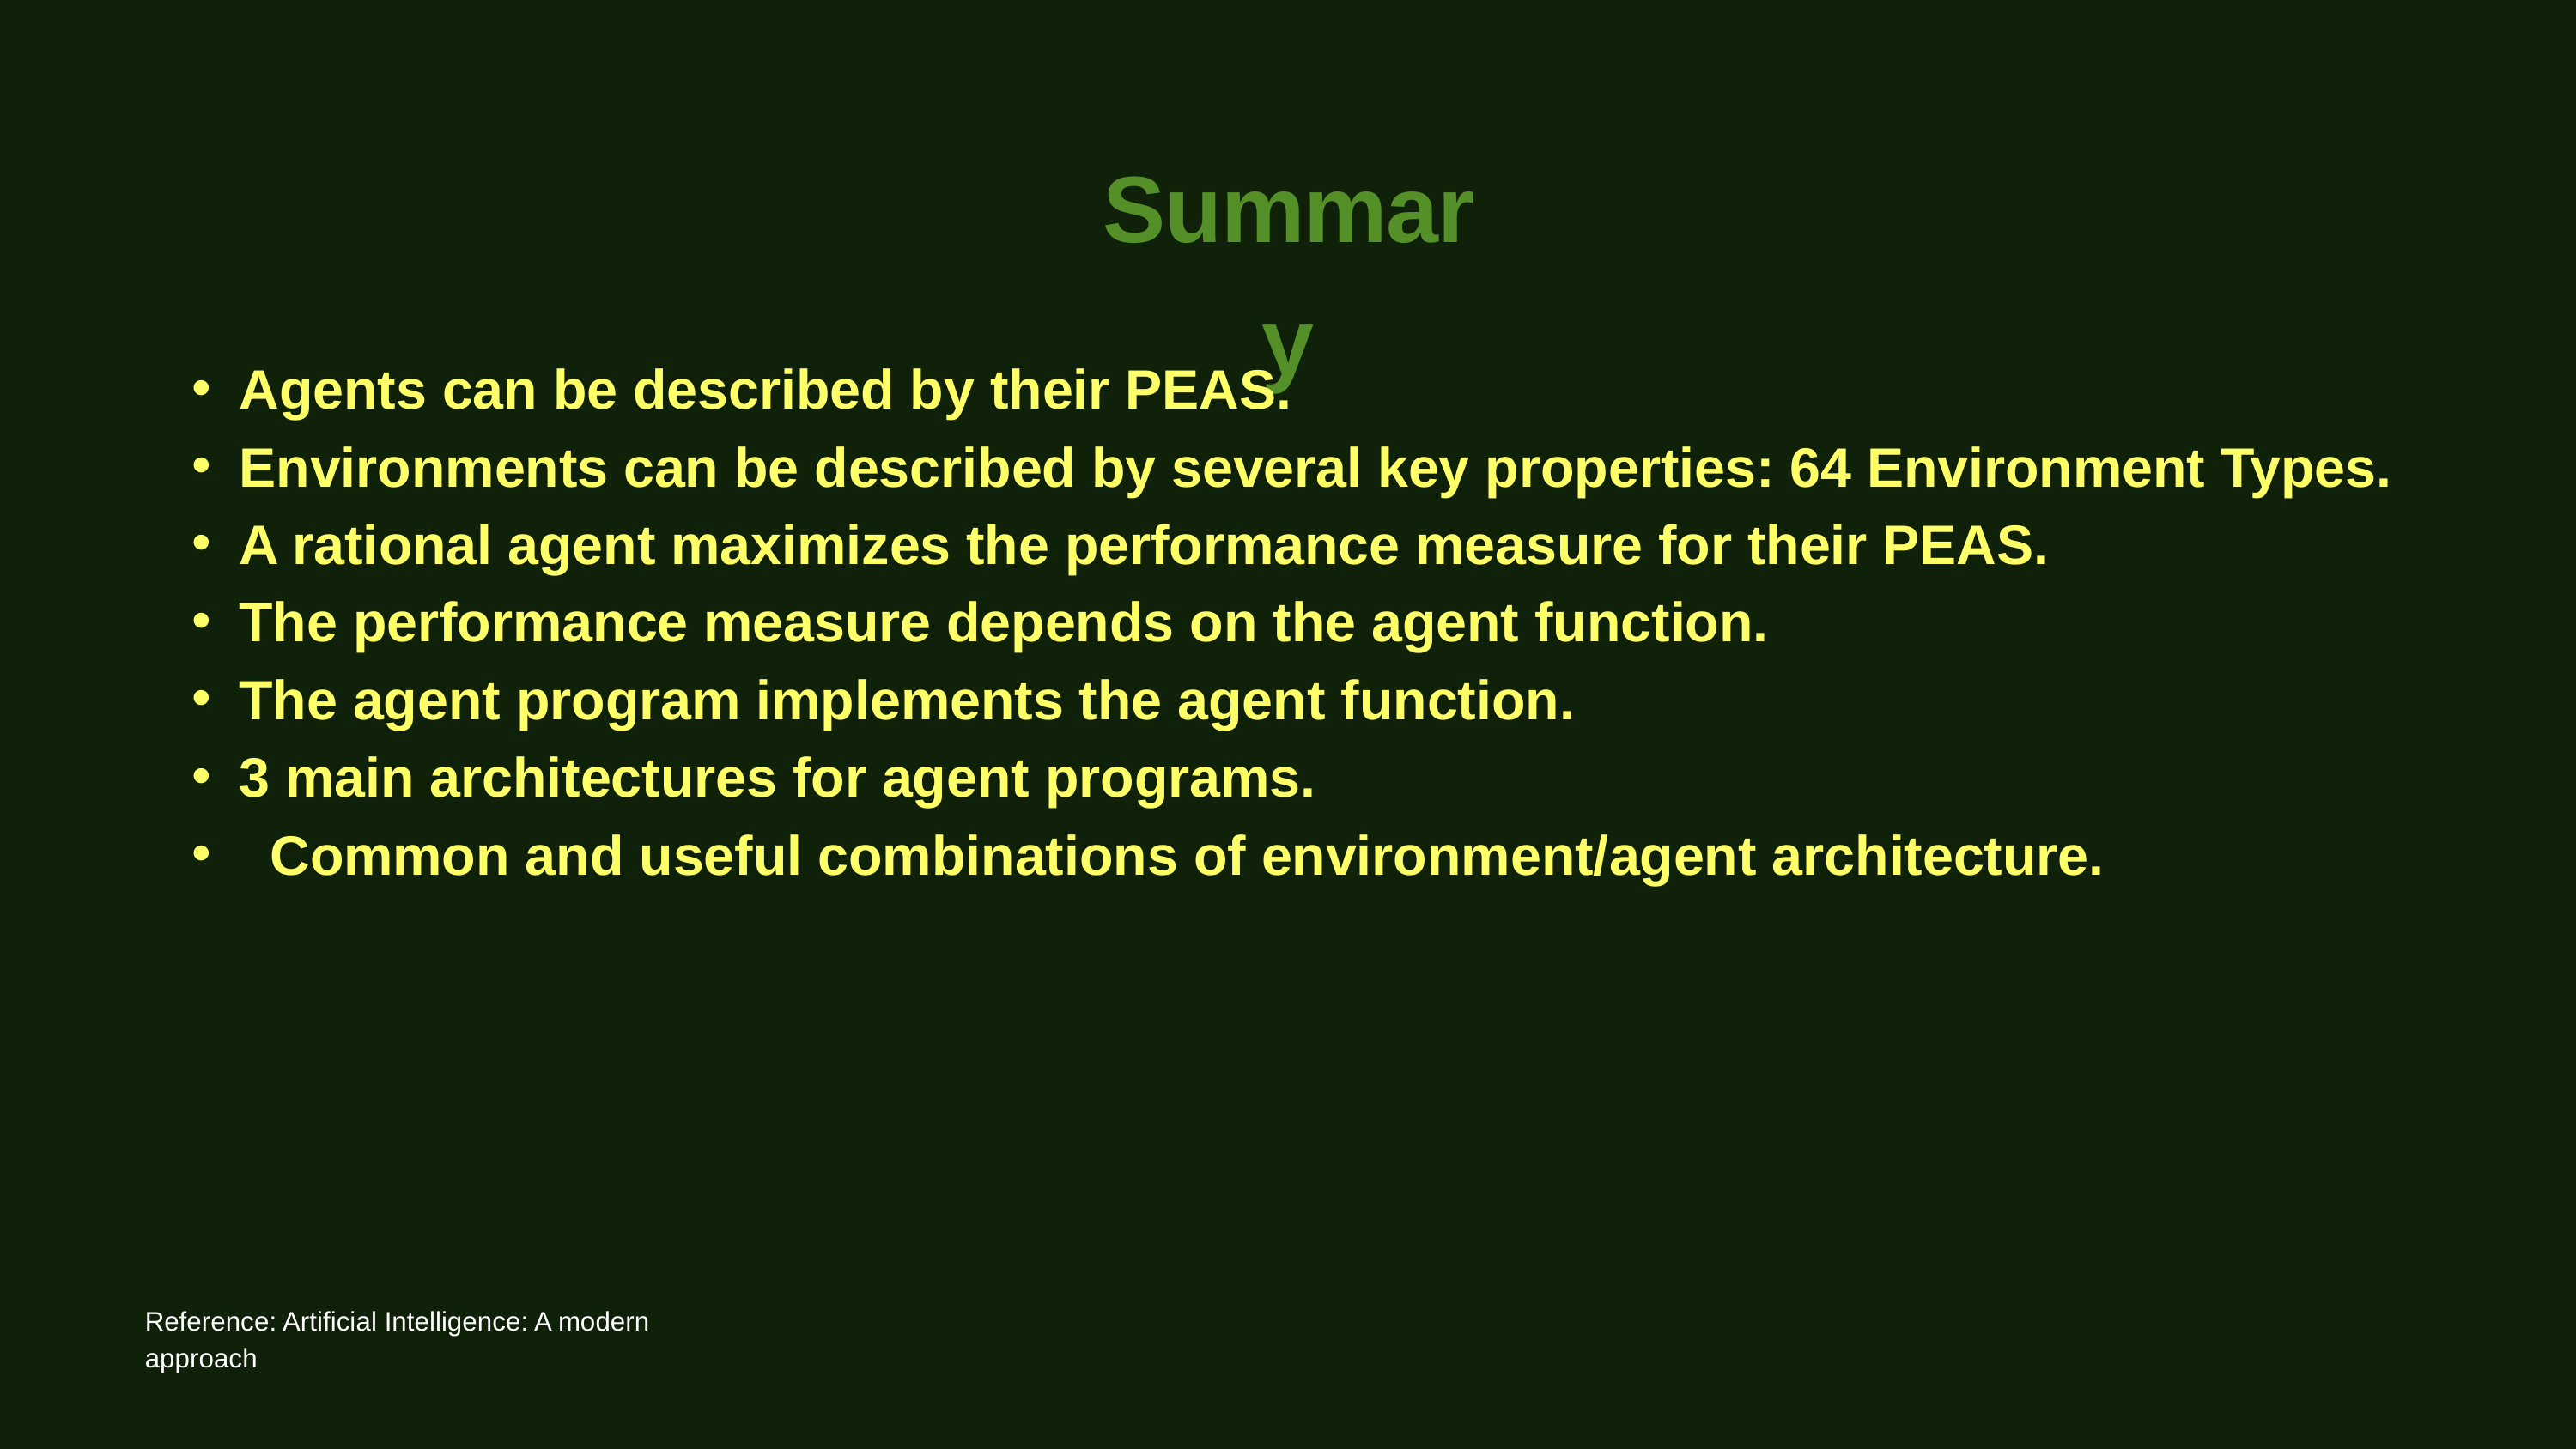

Summary
Agents can be described by their PEAS.
Environments can be described by several key properties: 64 Environment Types.
A rational agent maximizes the performance measure for their PEAS.
The performance measure depends on the agent function.
The agent program implements the agent function.
3 main architectures for agent programs.
  Common and useful combinations of environment/agent architecture.
Reference: Artificial Intelligence: A modern approach